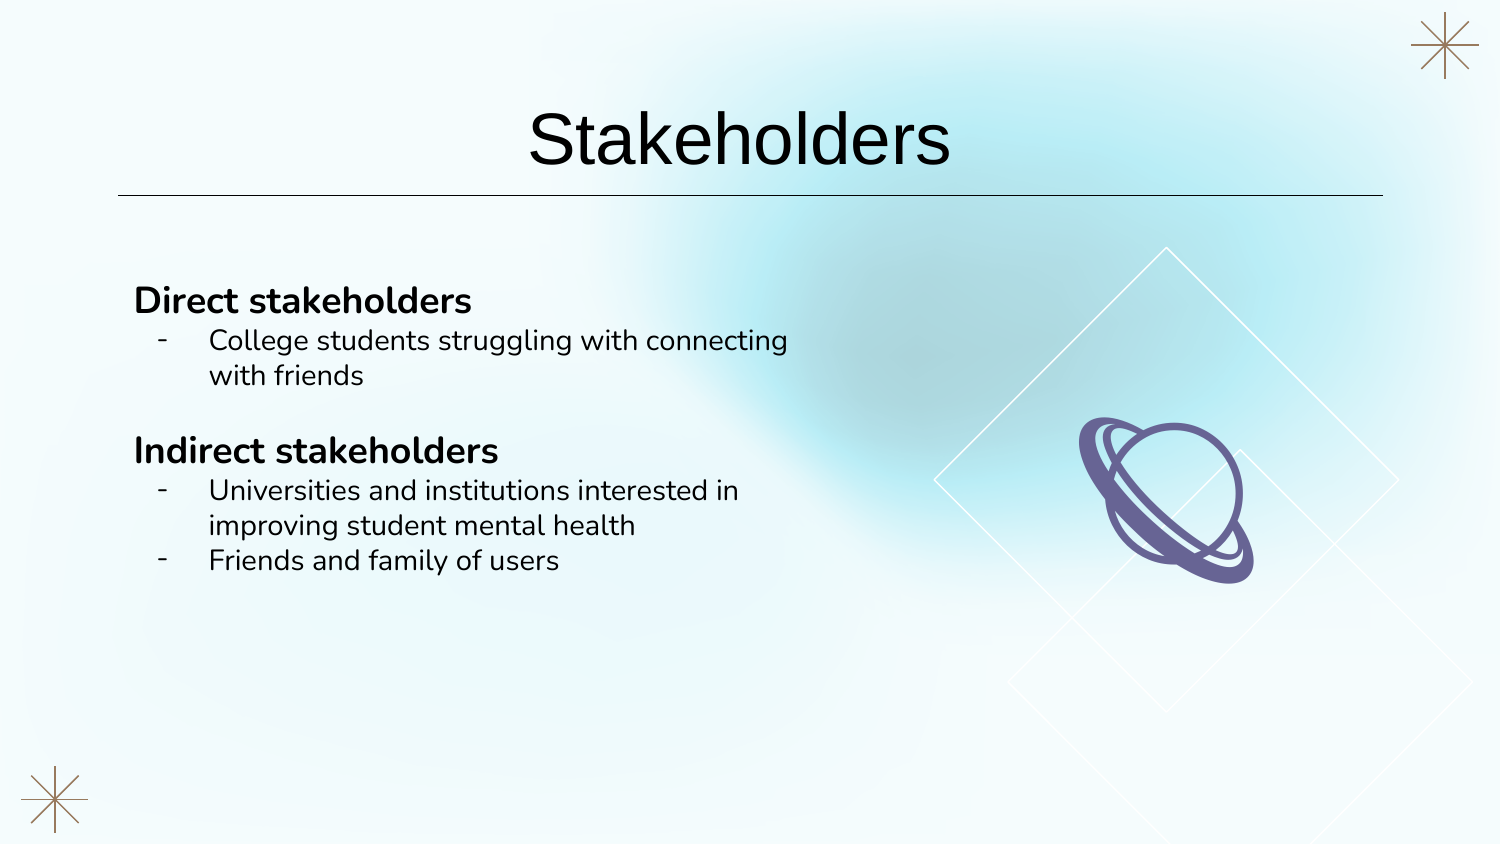

# Stakeholders

Direct stakeholders
College students struggling with connecting with friends

Indirect stakeholders
Universities and institutions interested in improving student mental health
Friends and family of users
🪐